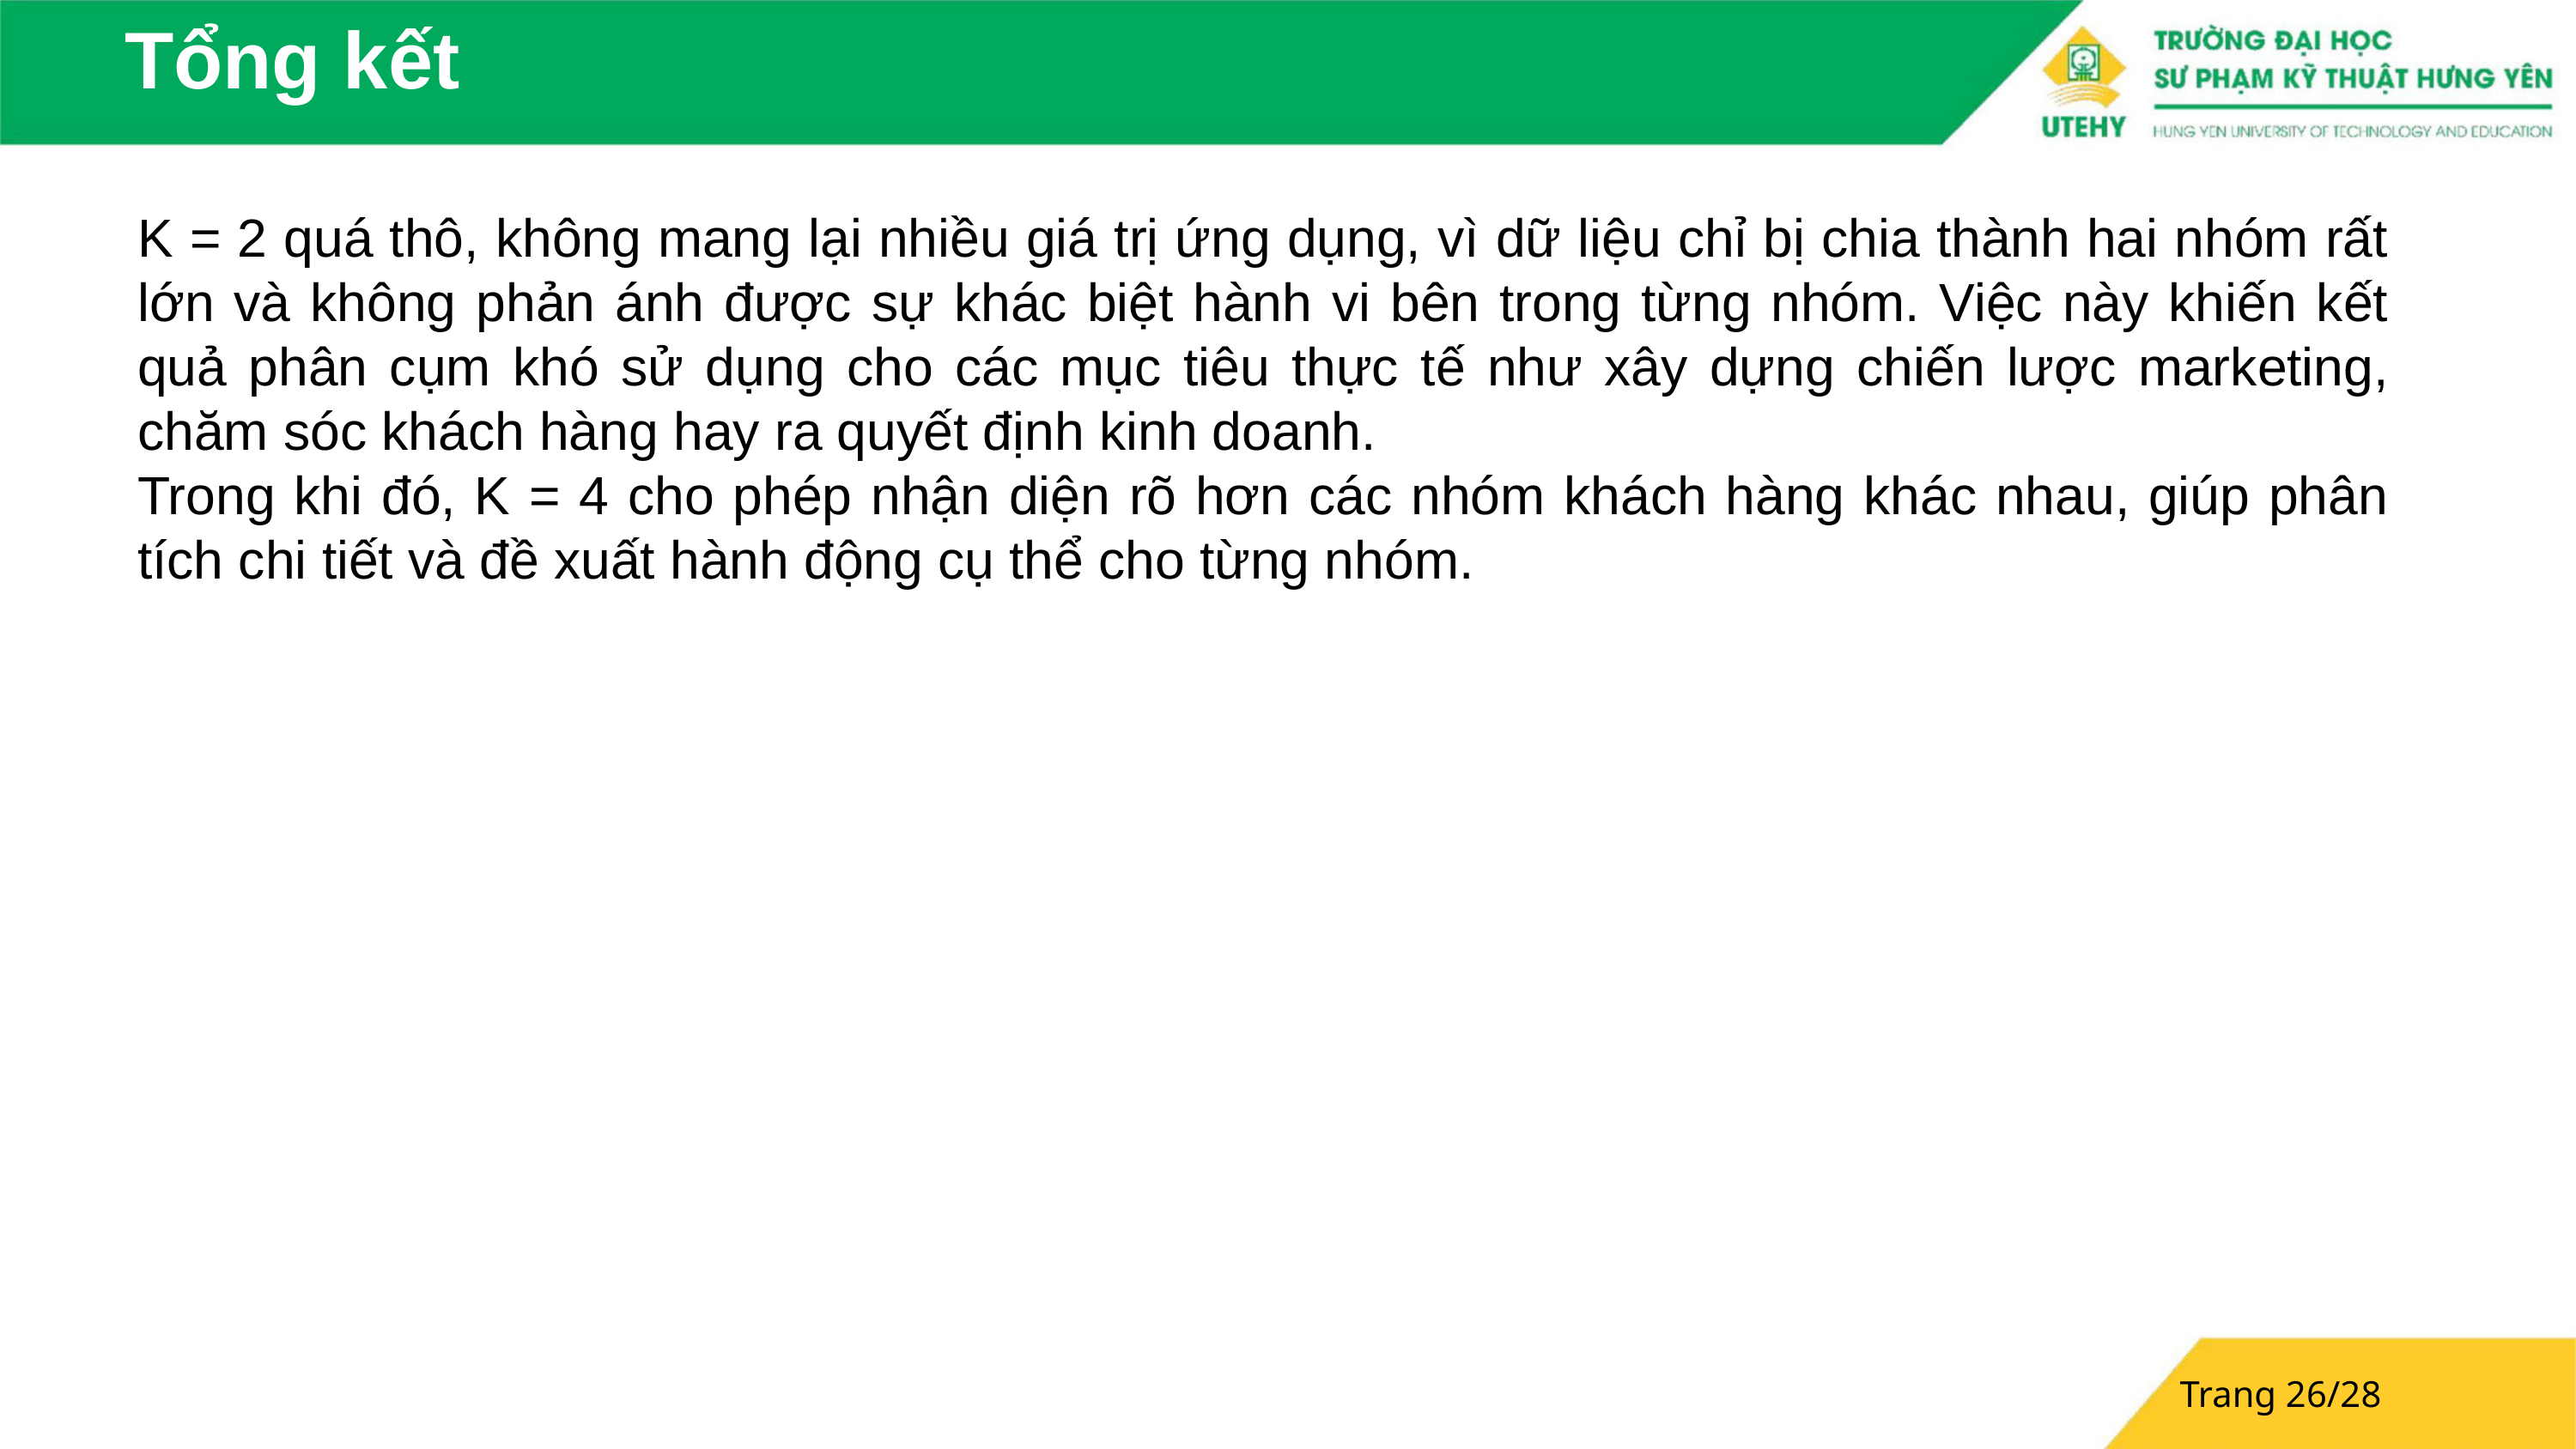

Tổng kết
K = 2 quá thô, không mang lại nhiều giá trị ứng dụng, vì dữ liệu chỉ bị chia thành hai nhóm rất lớn và không phản ánh được sự khác biệt hành vi bên trong từng nhóm. Việc này khiến kết quả phân cụm khó sử dụng cho các mục tiêu thực tế như xây dựng chiến lược marketing, chăm sóc khách hàng hay ra quyết định kinh doanh.
Trong khi đó, K = 4 cho phép nhận diện rõ hơn các nhóm khách hàng khác nhau, giúp phân tích chi tiết và đề xuất hành động cụ thể cho từng nhóm.
Trang 26/28